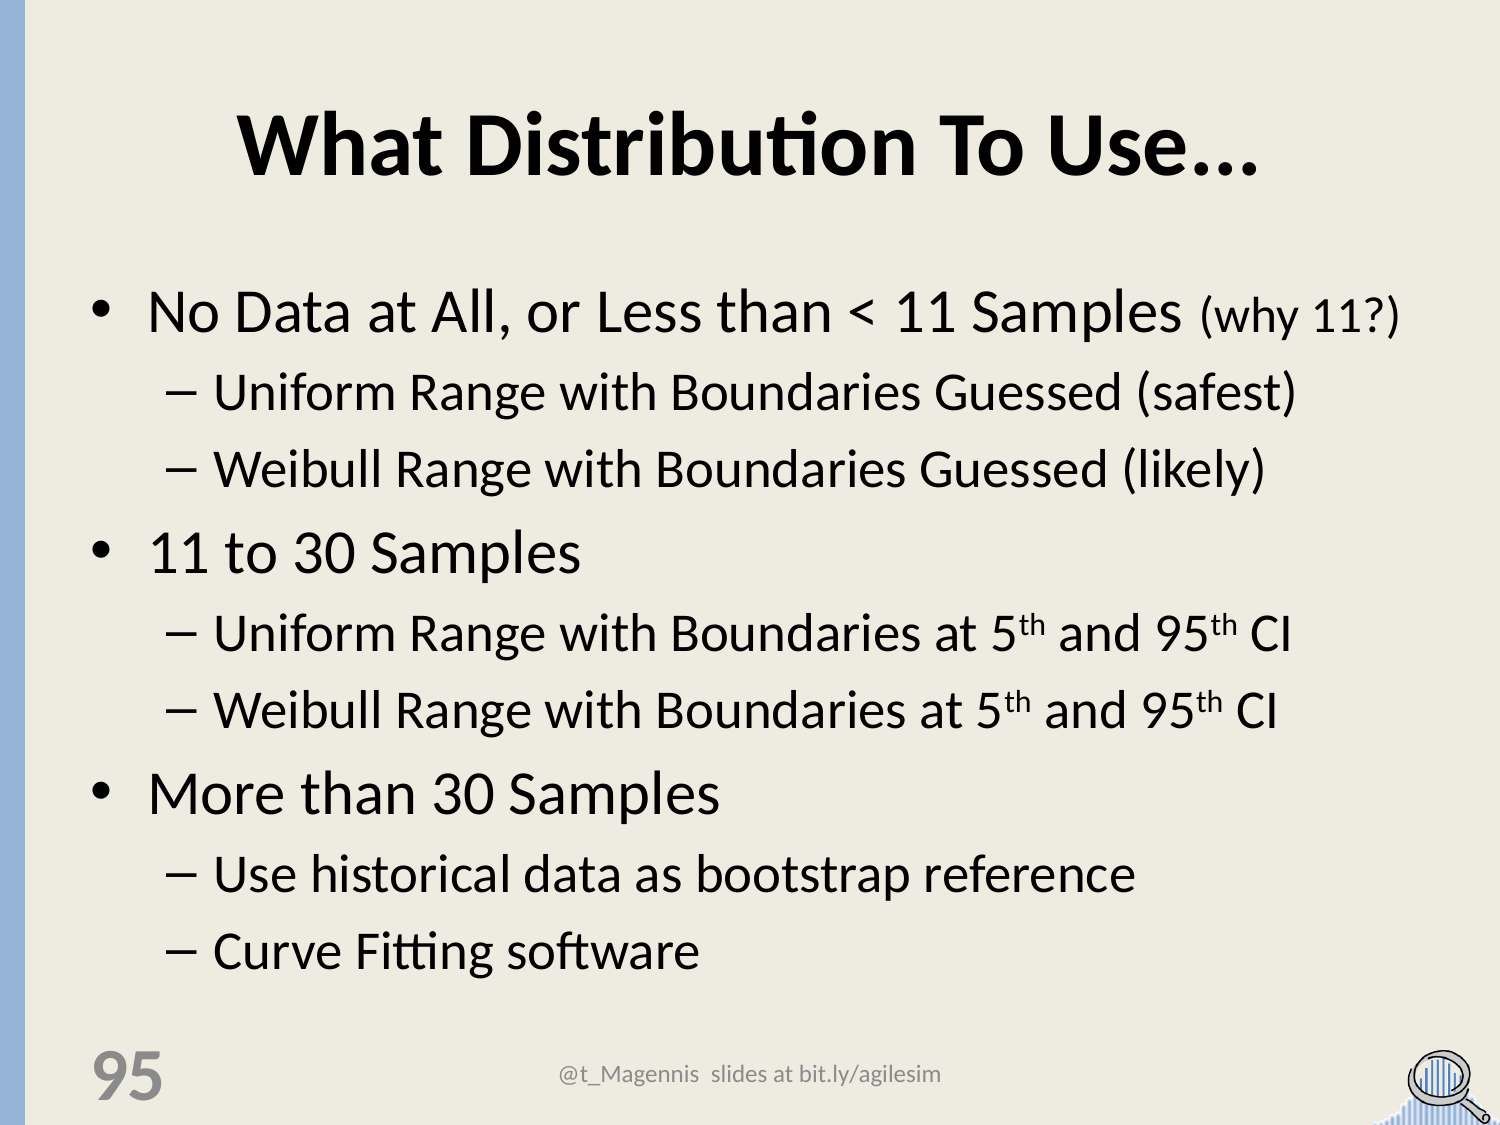

# What Distribution To Use...
No Data at All, or Less than < 11 Samples (why 11?)
Uniform Range with Boundaries Guessed (safest)
Weibull Range with Boundaries Guessed (likely)
11 to 30 Samples
Uniform Range with Boundaries at 5th and 95th CI
Weibull Range with Boundaries at 5th and 95th CI
More than 30 Samples
Use historical data as bootstrap reference
Curve Fitting software

95
@t_Magennis  slides at bit.ly/agilesim